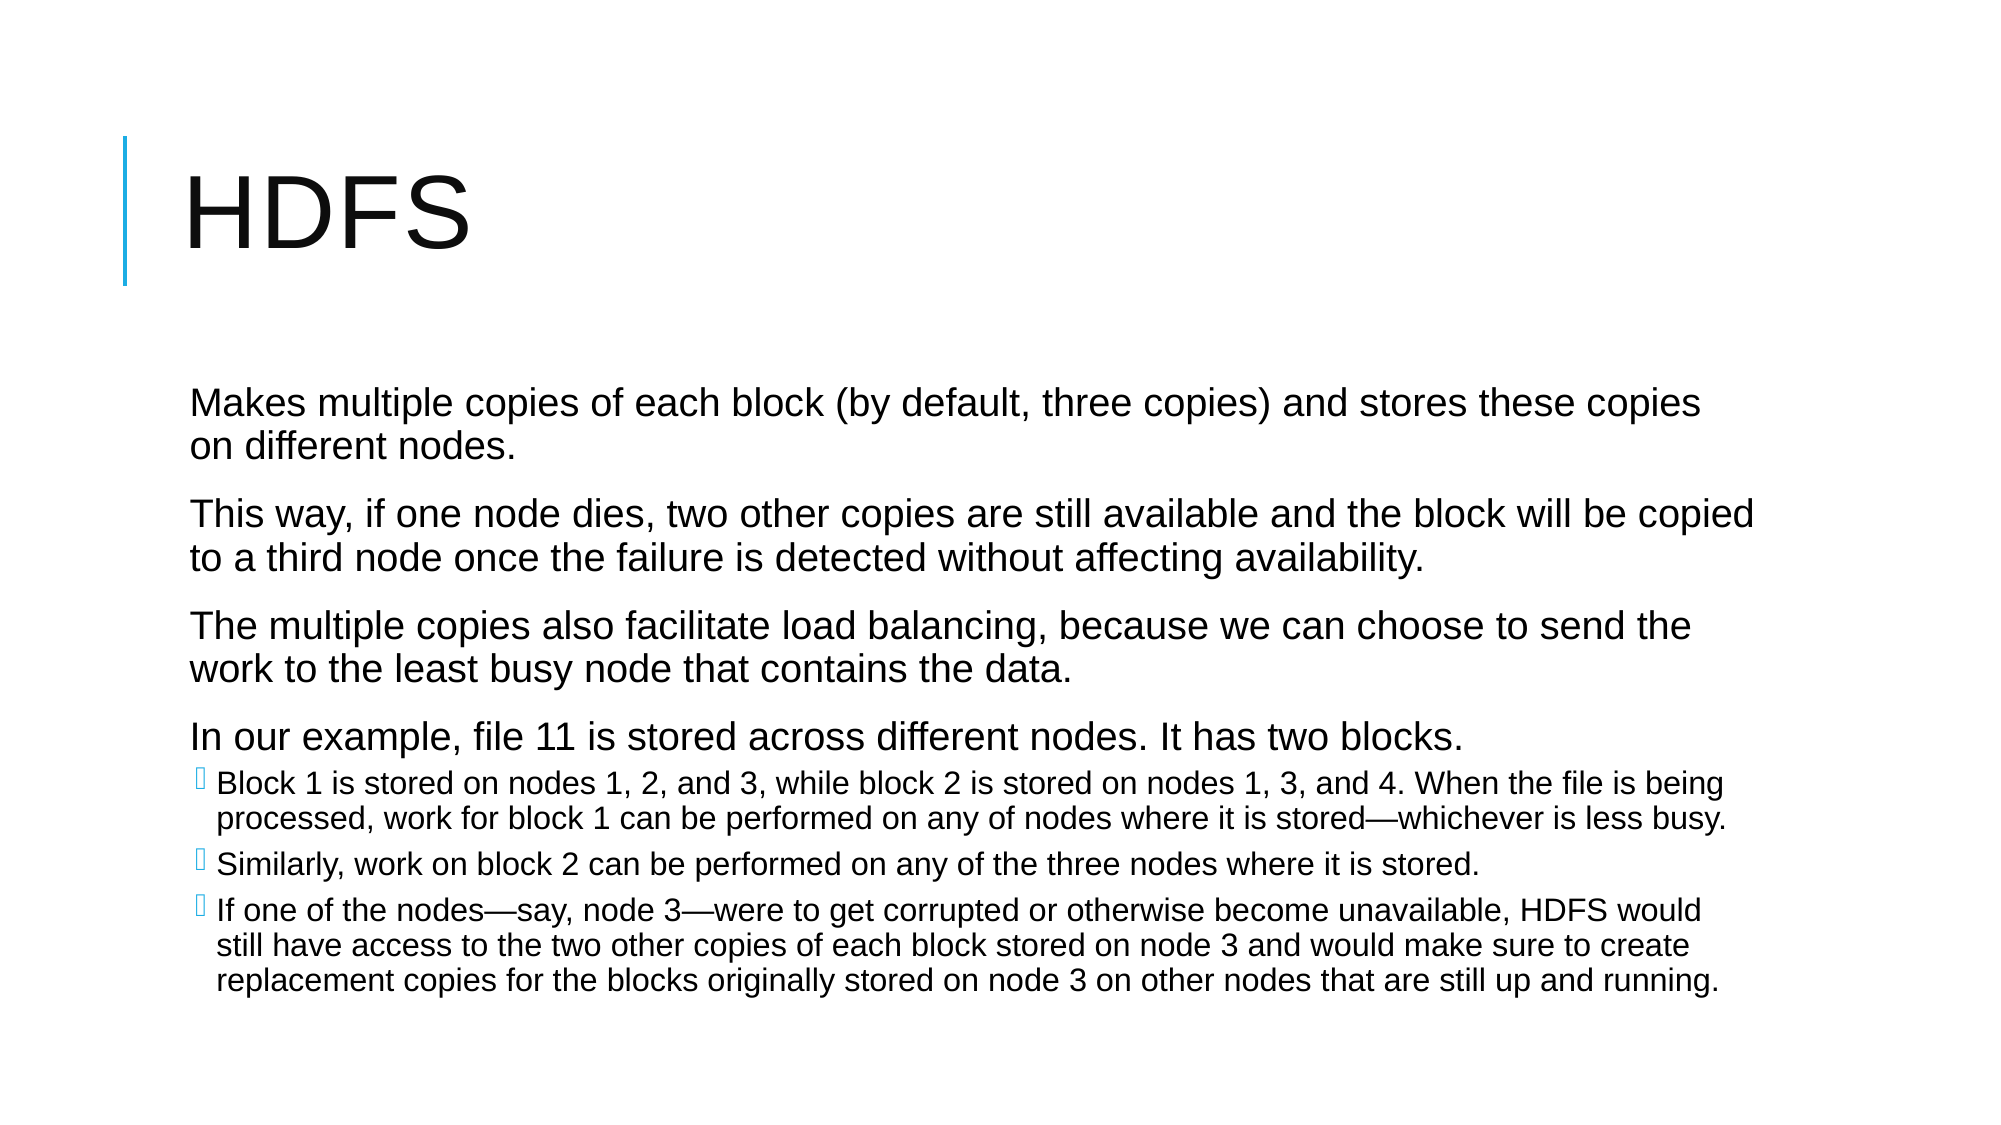

# hdfs
Makes multiple copies of each block (by default, three copies) and stores these copies on different nodes.
This way, if one node dies, two other copies are still available and the block will be copied to a third node once the failure is detected without affecting availability.
The multiple copies also facilitate load balancing, because we can choose to send the work to the least busy node that contains the data.
In our example, file 11 is stored across different nodes. It has two blocks.
Block 1 is stored on nodes 1, 2, and 3, while block 2 is stored on nodes 1, 3, and 4. When the file is being processed, work for block 1 can be performed on any of nodes where it is stored—whichever is less busy.
Similarly, work on block 2 can be performed on any of the three nodes where it is stored.
If one of the nodes—say, node 3—were to get corrupted or otherwise become unavailable, HDFS would still have access to the two other copies of each block stored on node 3 and would make sure to create replacement copies for the blocks originally stored on node 3 on other nodes that are still up and running.